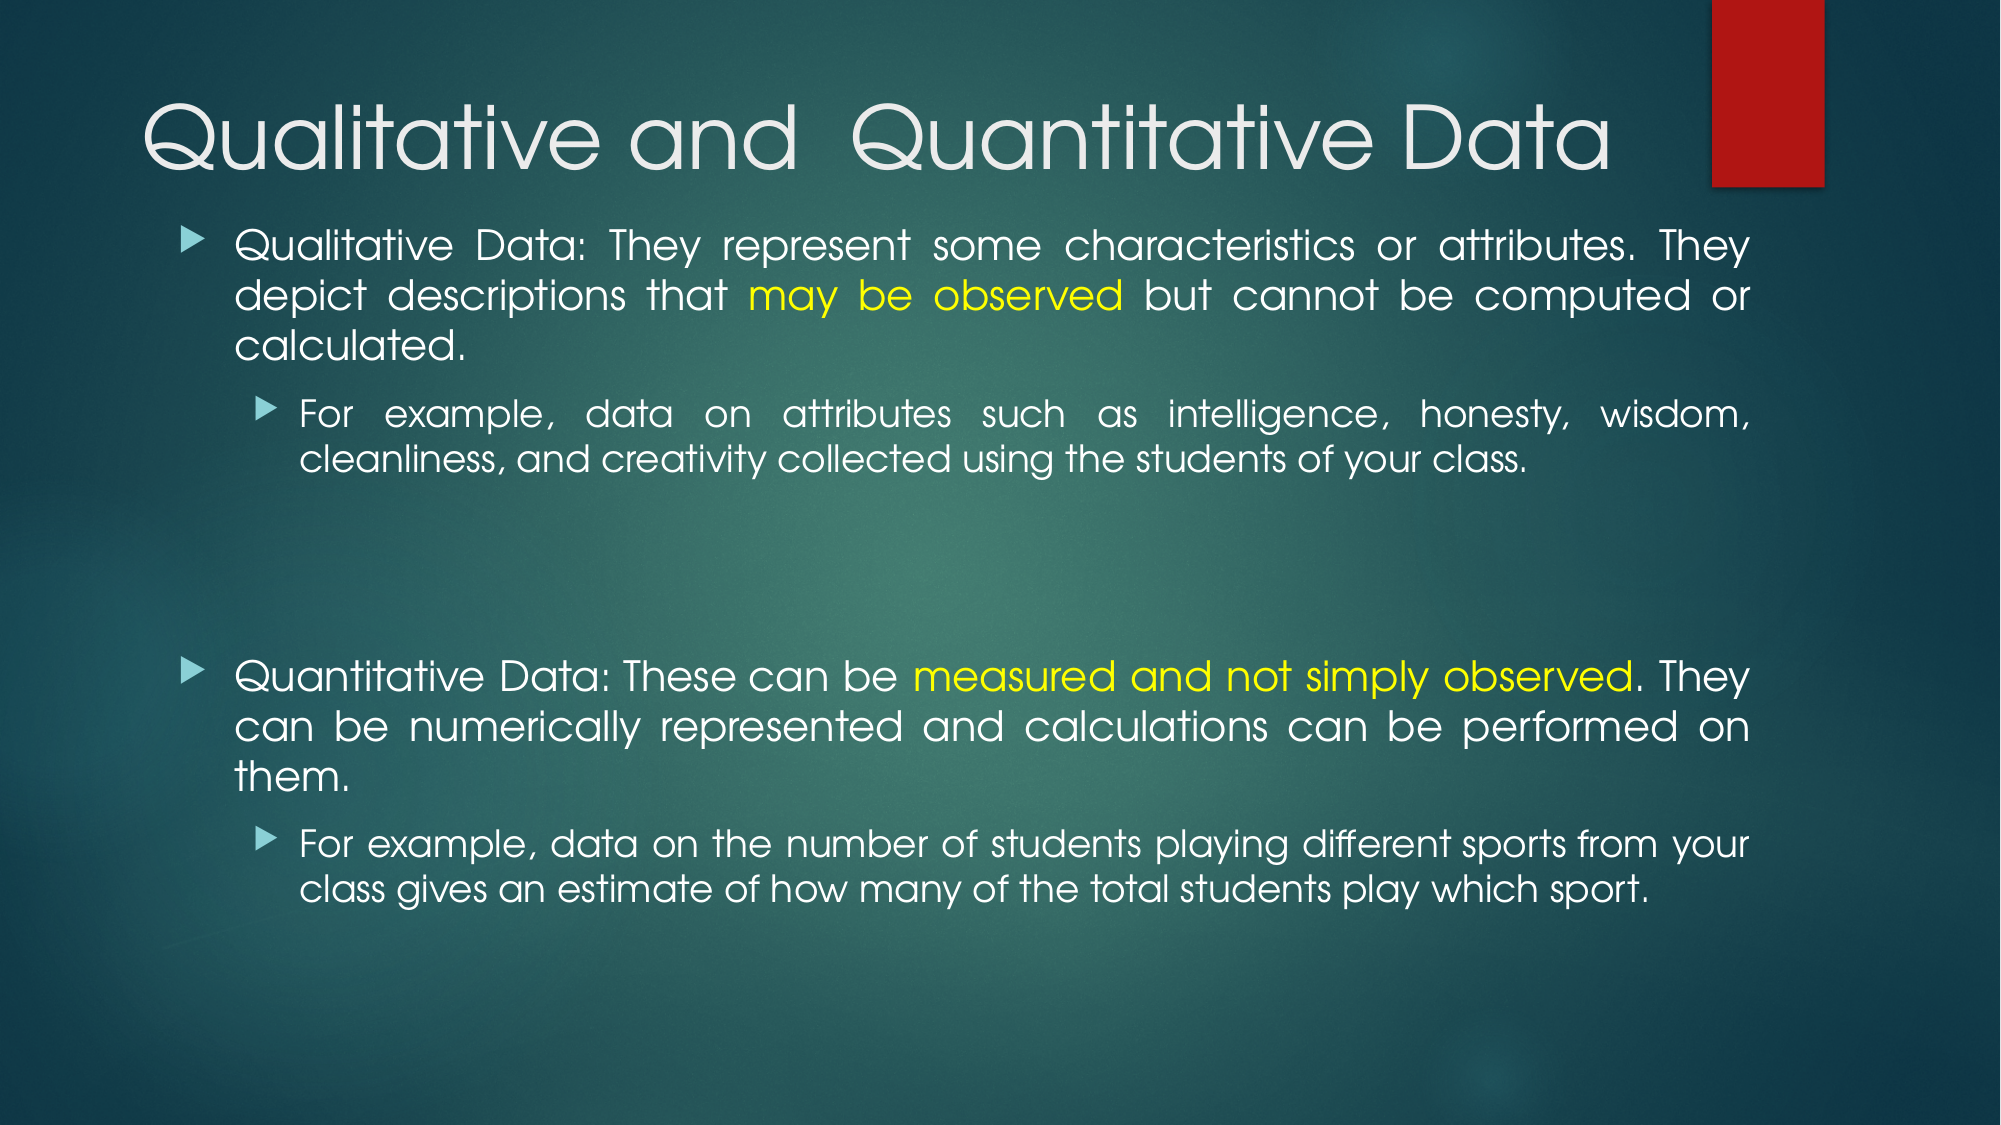

# Qualitative and  Quantitative Data
Qualitative Data: They represent some characteristics or attributes. They depict descriptions that may be observed but cannot be computed or calculated.
For example, data on attributes such as intelligence, honesty, wisdom, cleanliness, and creativity collected using the students of your class.

Quantitative Data: These can be measured and not simply observed. They can be numerically represented and calculations can be performed on them.
For example, data on the number of students playing different sports from your class gives an estimate of how many of the total students play which sport.